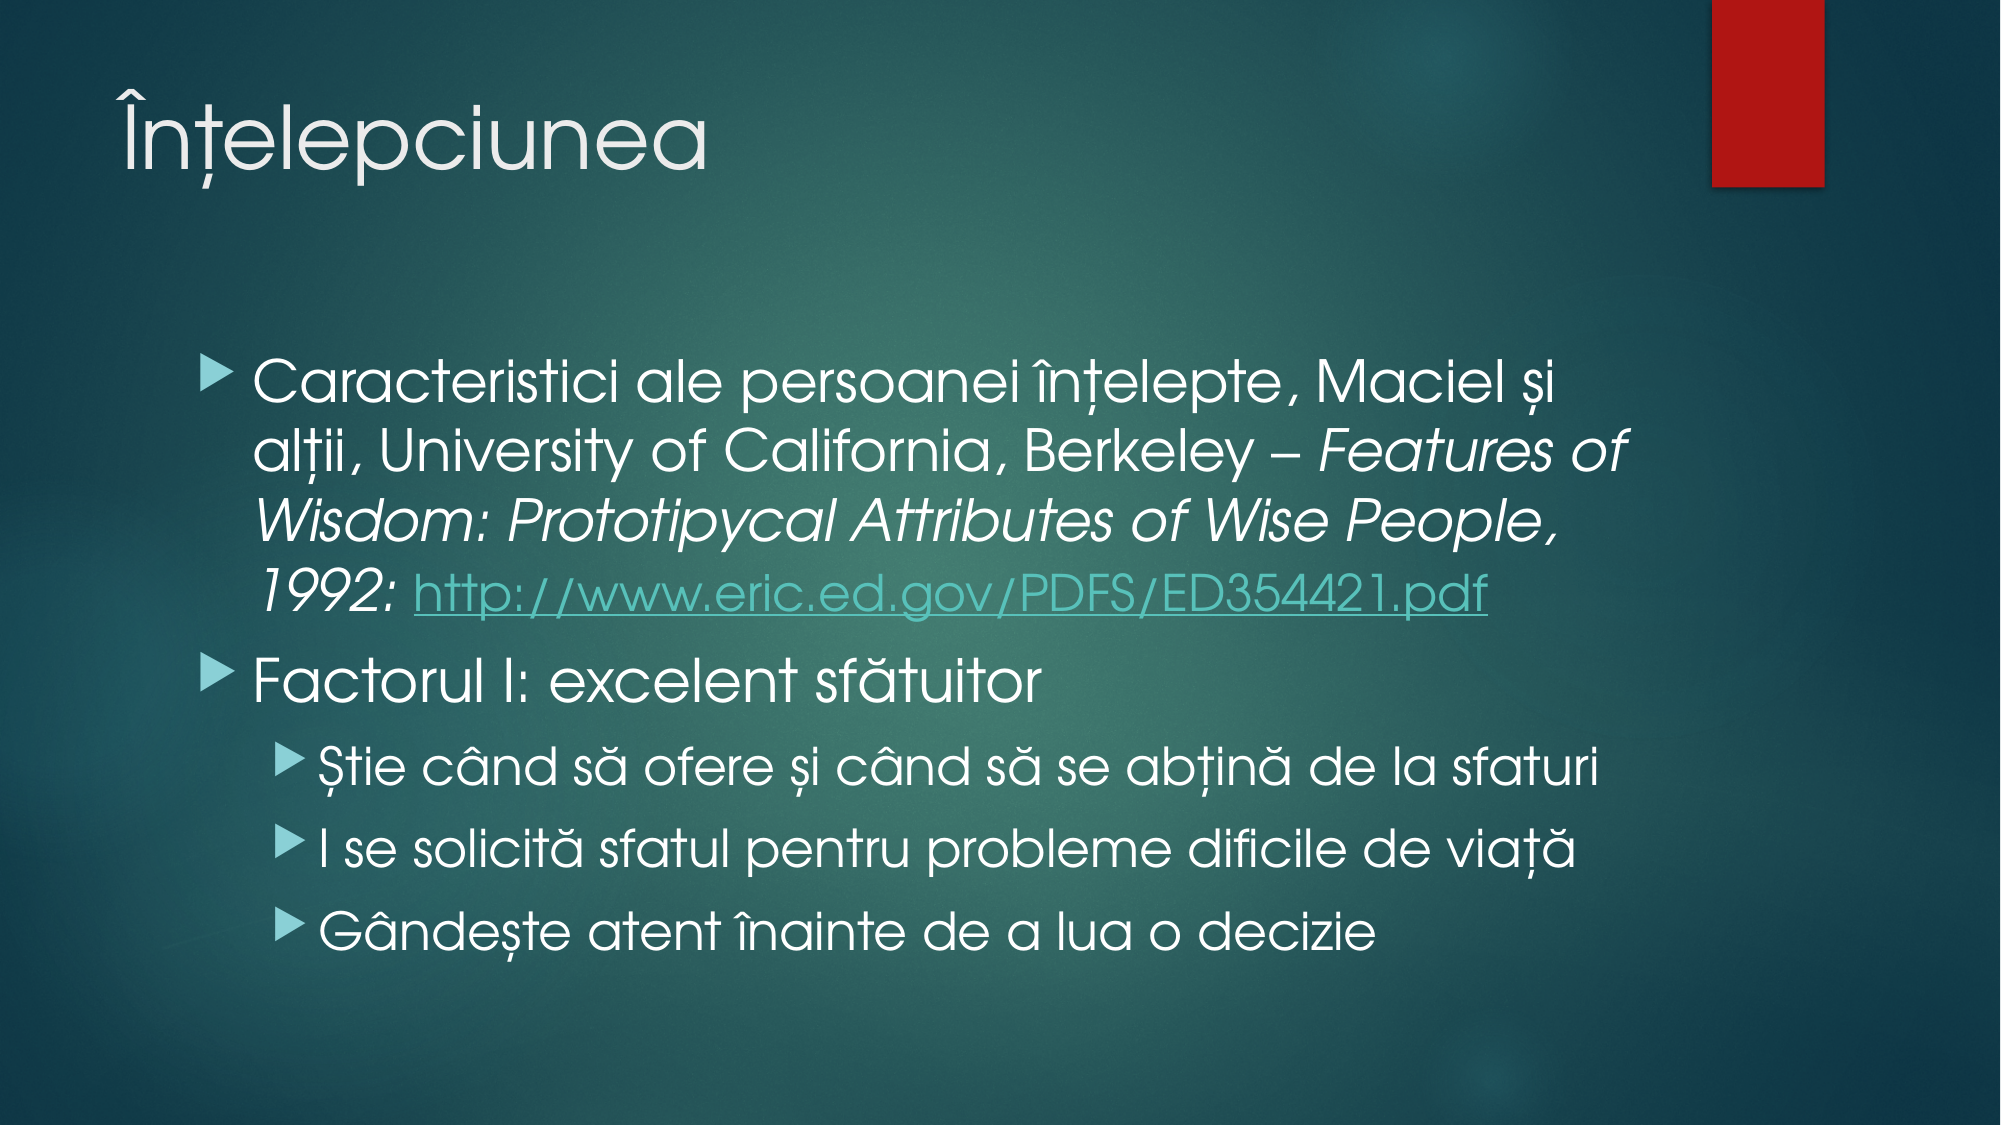

# Înţelepciunea
Caracteristici ale persoanei înţelepte, Maciel şi alţii, University of California, Berkeley – Features of Wisdom: Prototipycal Attributes of Wise People, 1992: http://www.eric.ed.gov/PDFS/ED354421.pdf
Factorul I: excelent sfătuitor
Ştie când să ofere şi când să se abţină de la sfaturi
I se solicită sfatul pentru probleme dificile de viaţă
Gândeşte atent înainte de a lua o decizie